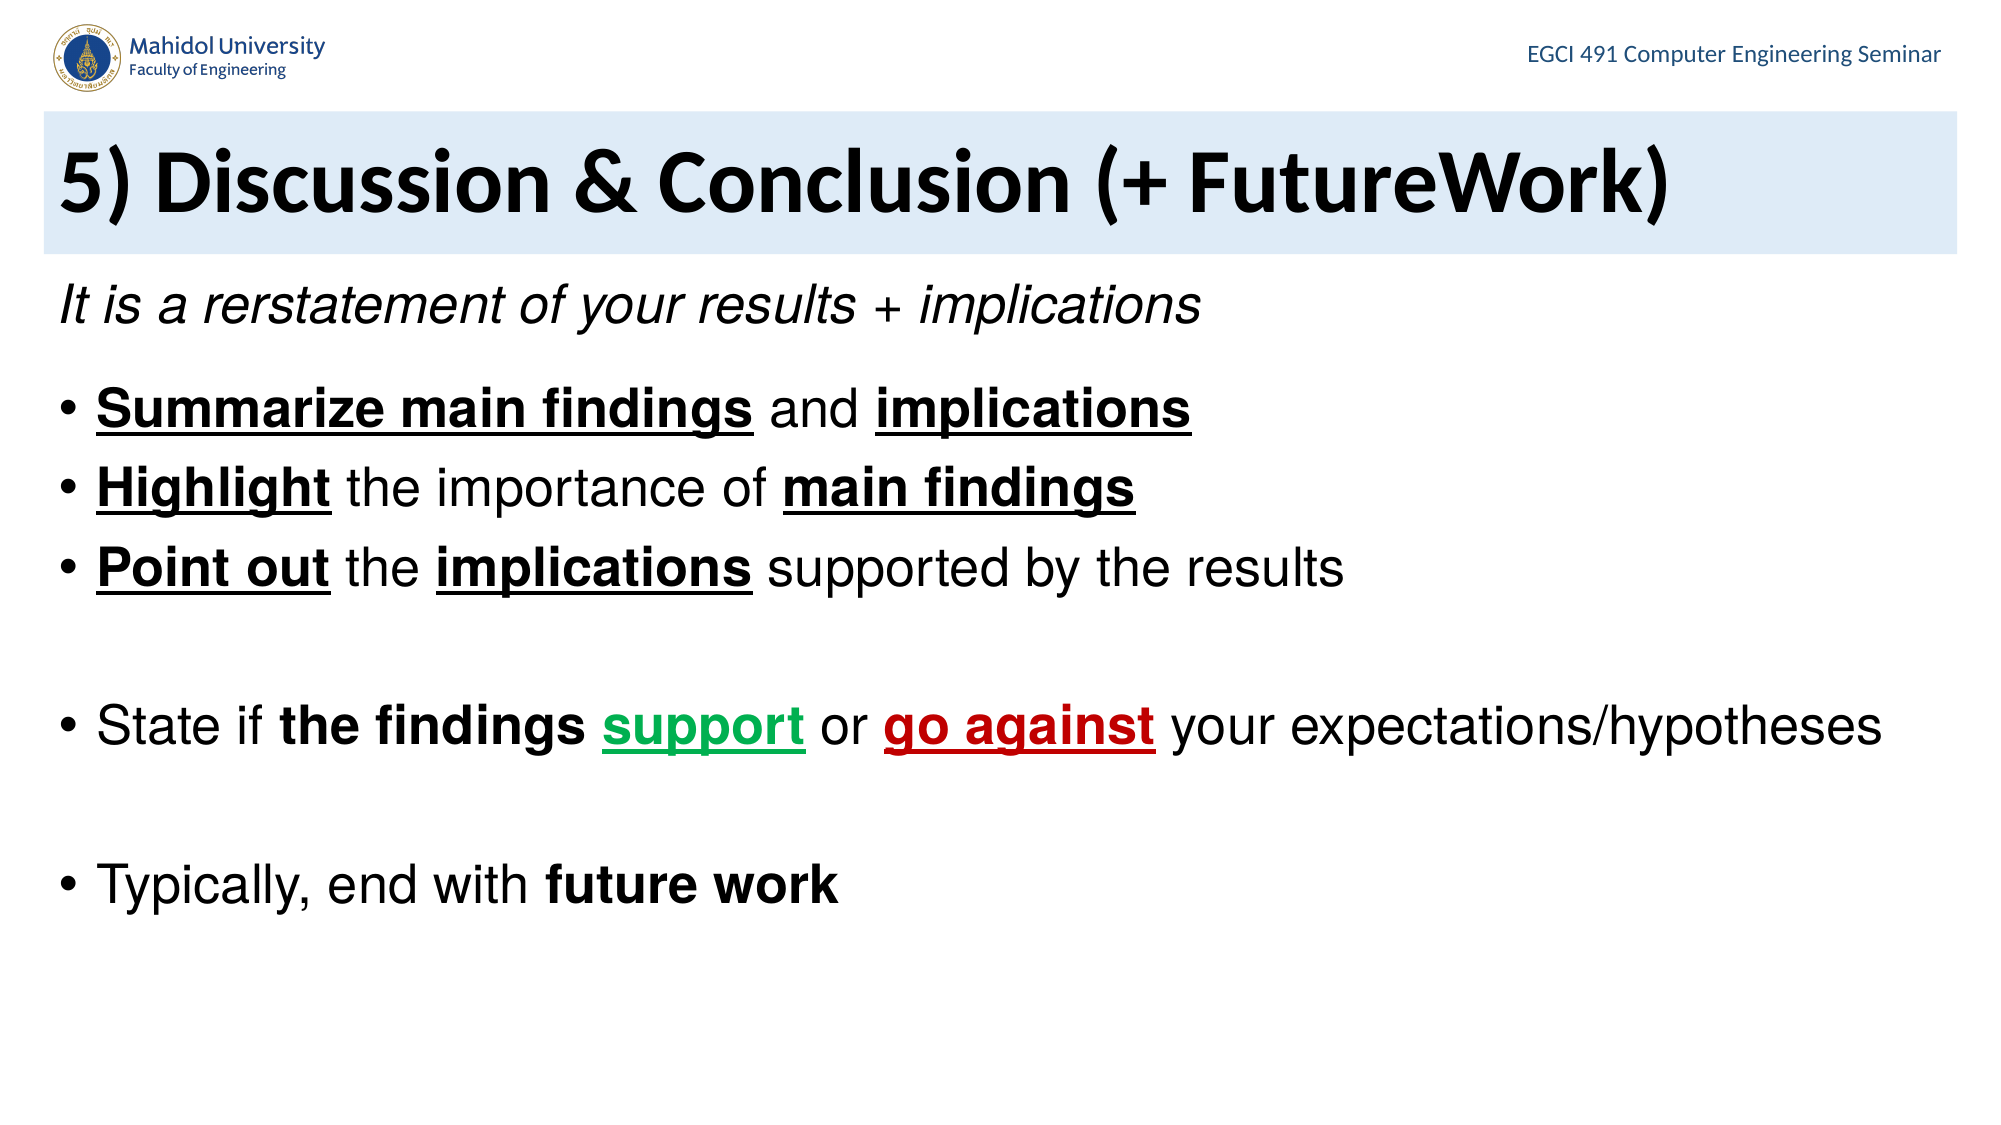

# 5) Discussion & Conclusion (+ FutureWork)
It is a rerstatement of your results + implications
Summarize main findings and implications
Highlight the importance of main findings
Point out the implications supported by the results

State if the findings support or go against your expectations/hypotheses

Typically, end with future work